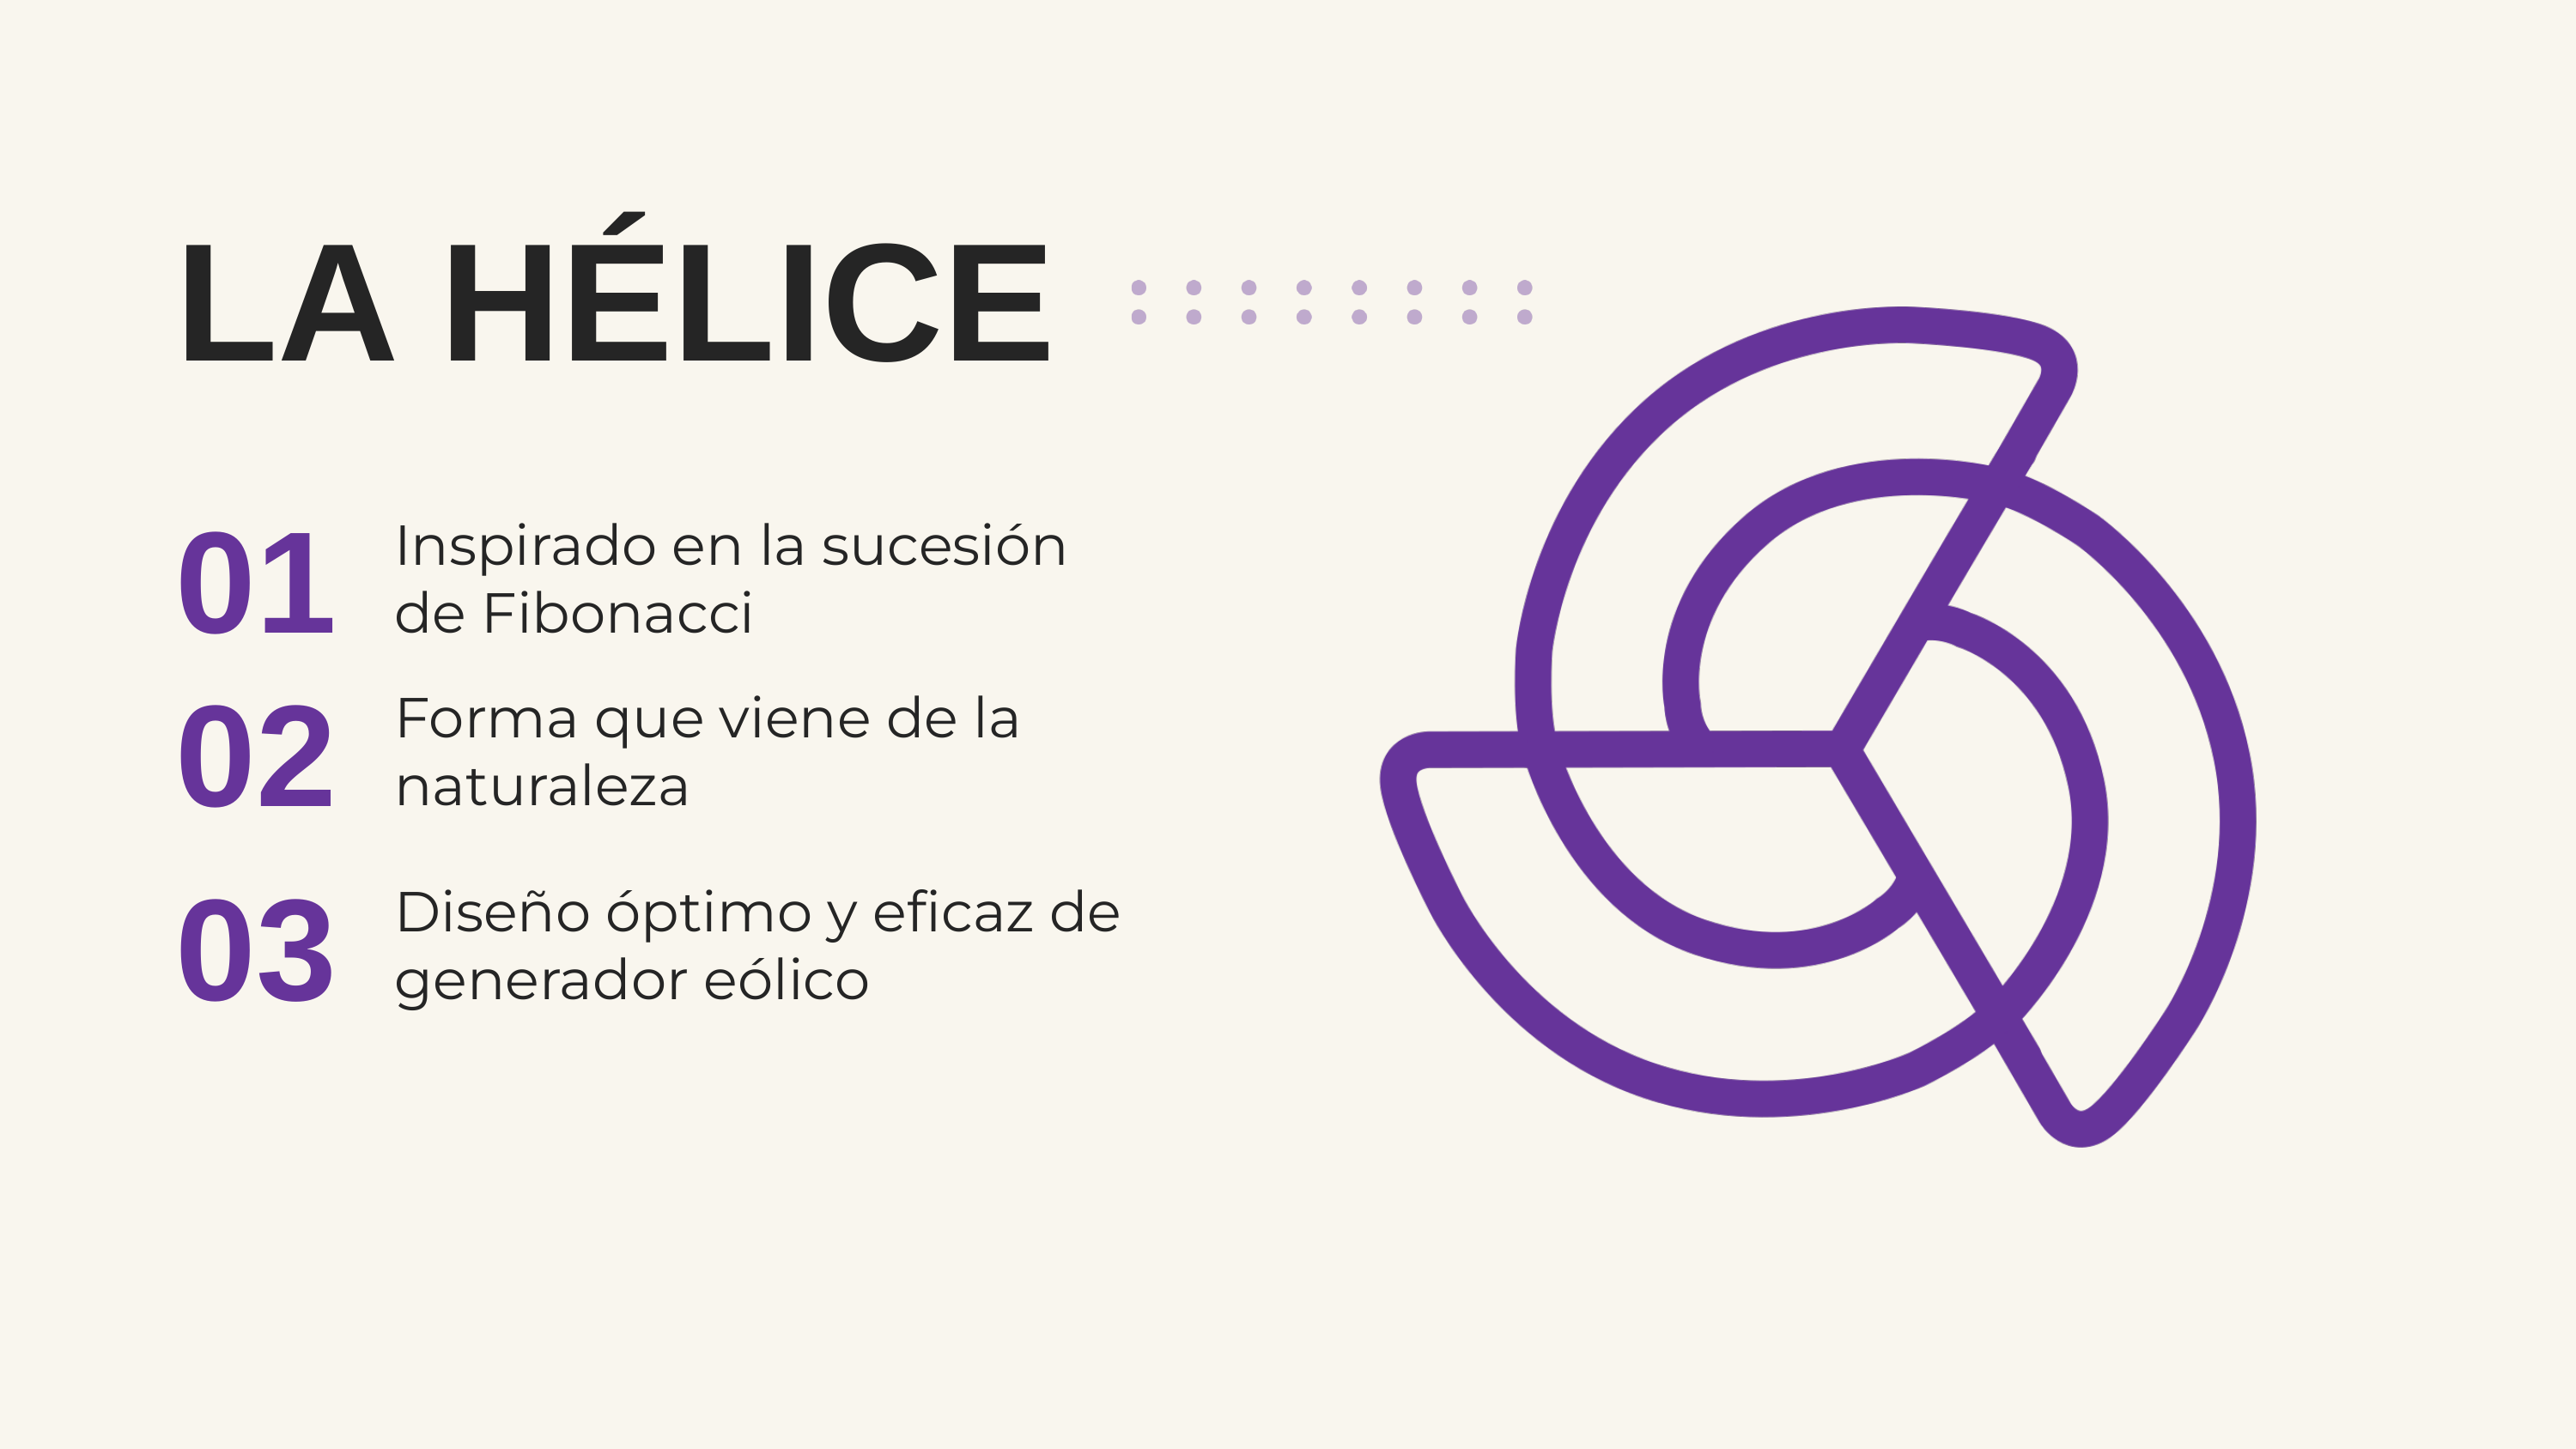

LA HÉLICE

01
Inspirado en la sucesión de Fibonacci
02
Forma que viene de la naturaleza
03
Diseño óptimo y eficaz de generador eólico